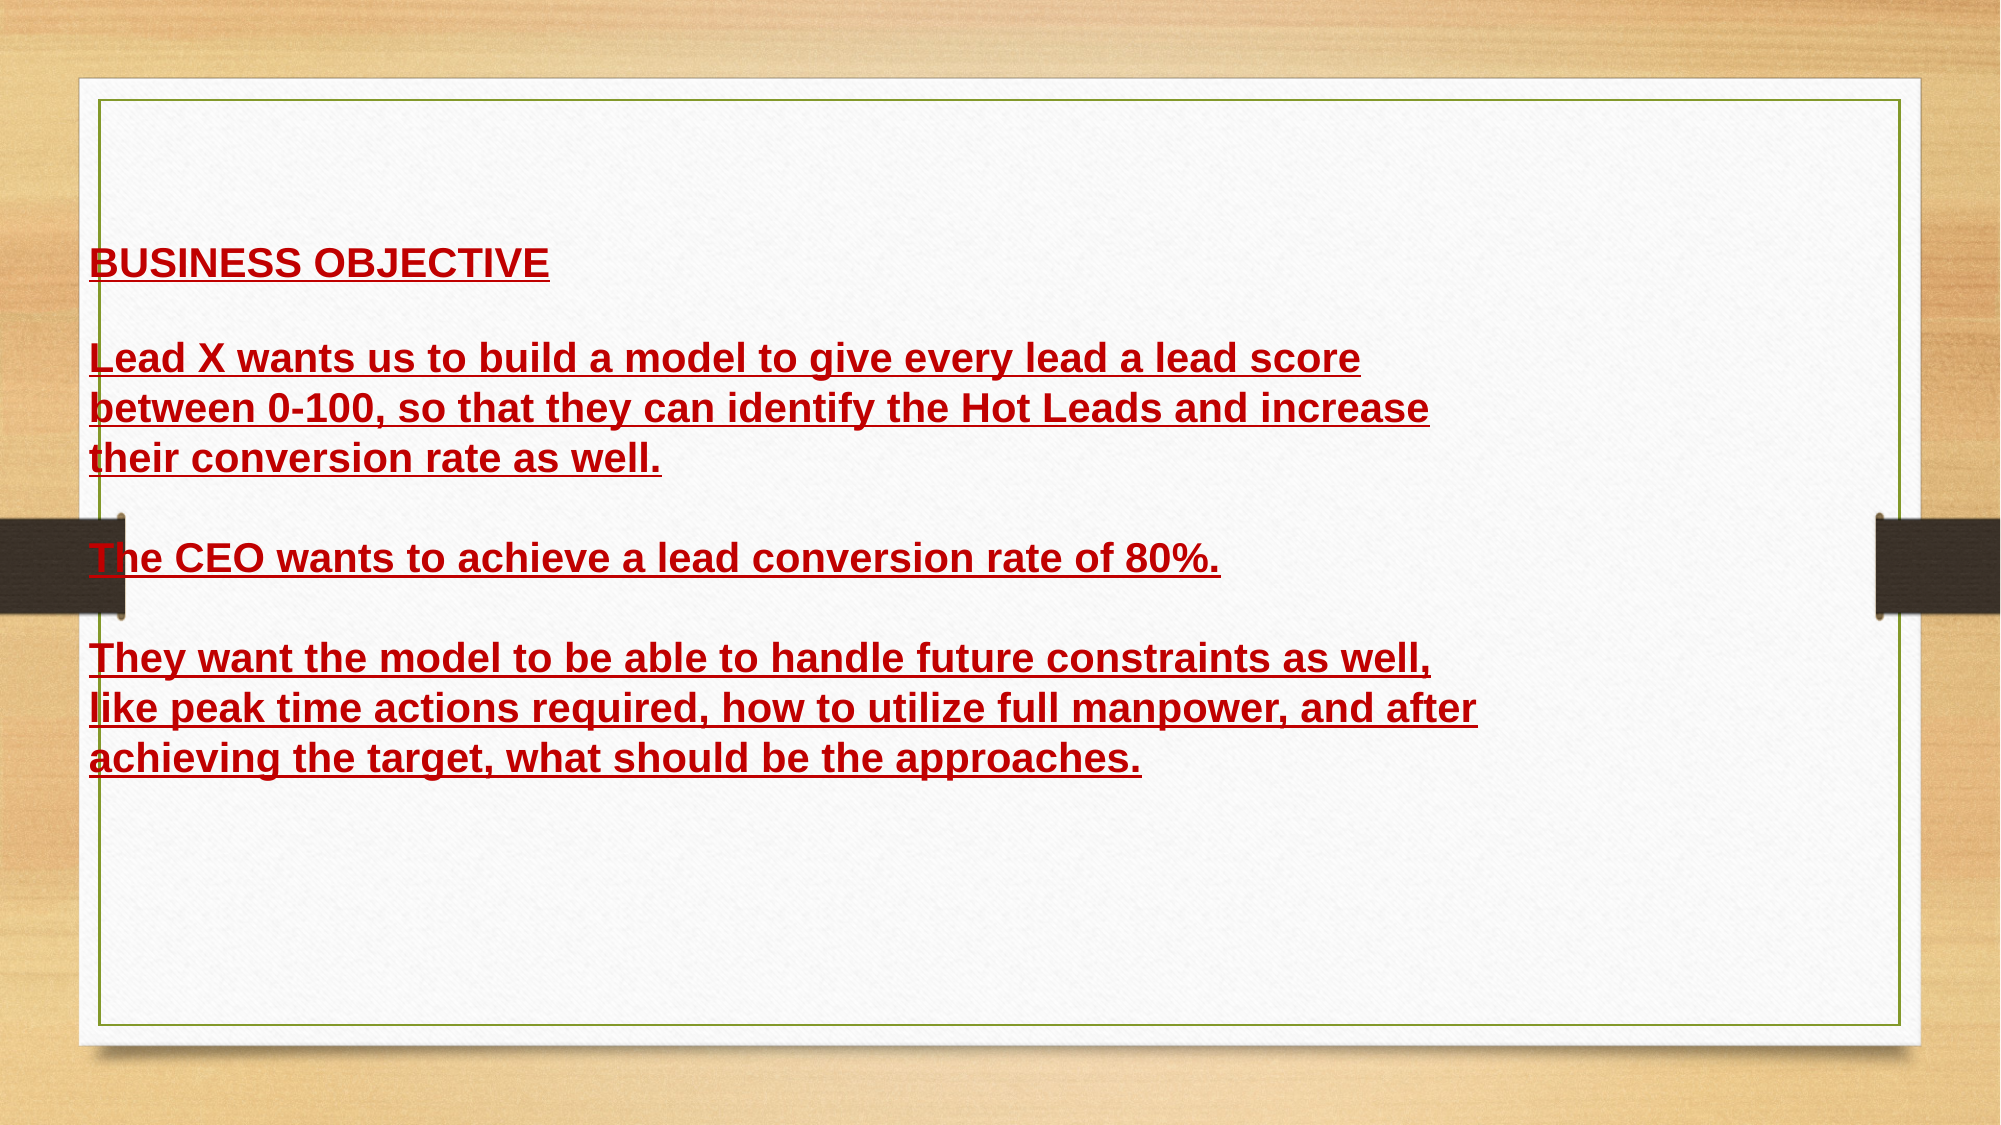

BUSINESS OBJECTIVE

Lead X wants us to build a model to give every lead a lead score between 0-100, so that they can identify the Hot Leads and increase their conversion rate as well.

The CEO wants to achieve a lead conversion rate of 80%.

They want the model to be able to handle future constraints as well, like peak time actions required, how to utilize full manpower, and after achieving the target, what should be the approaches.